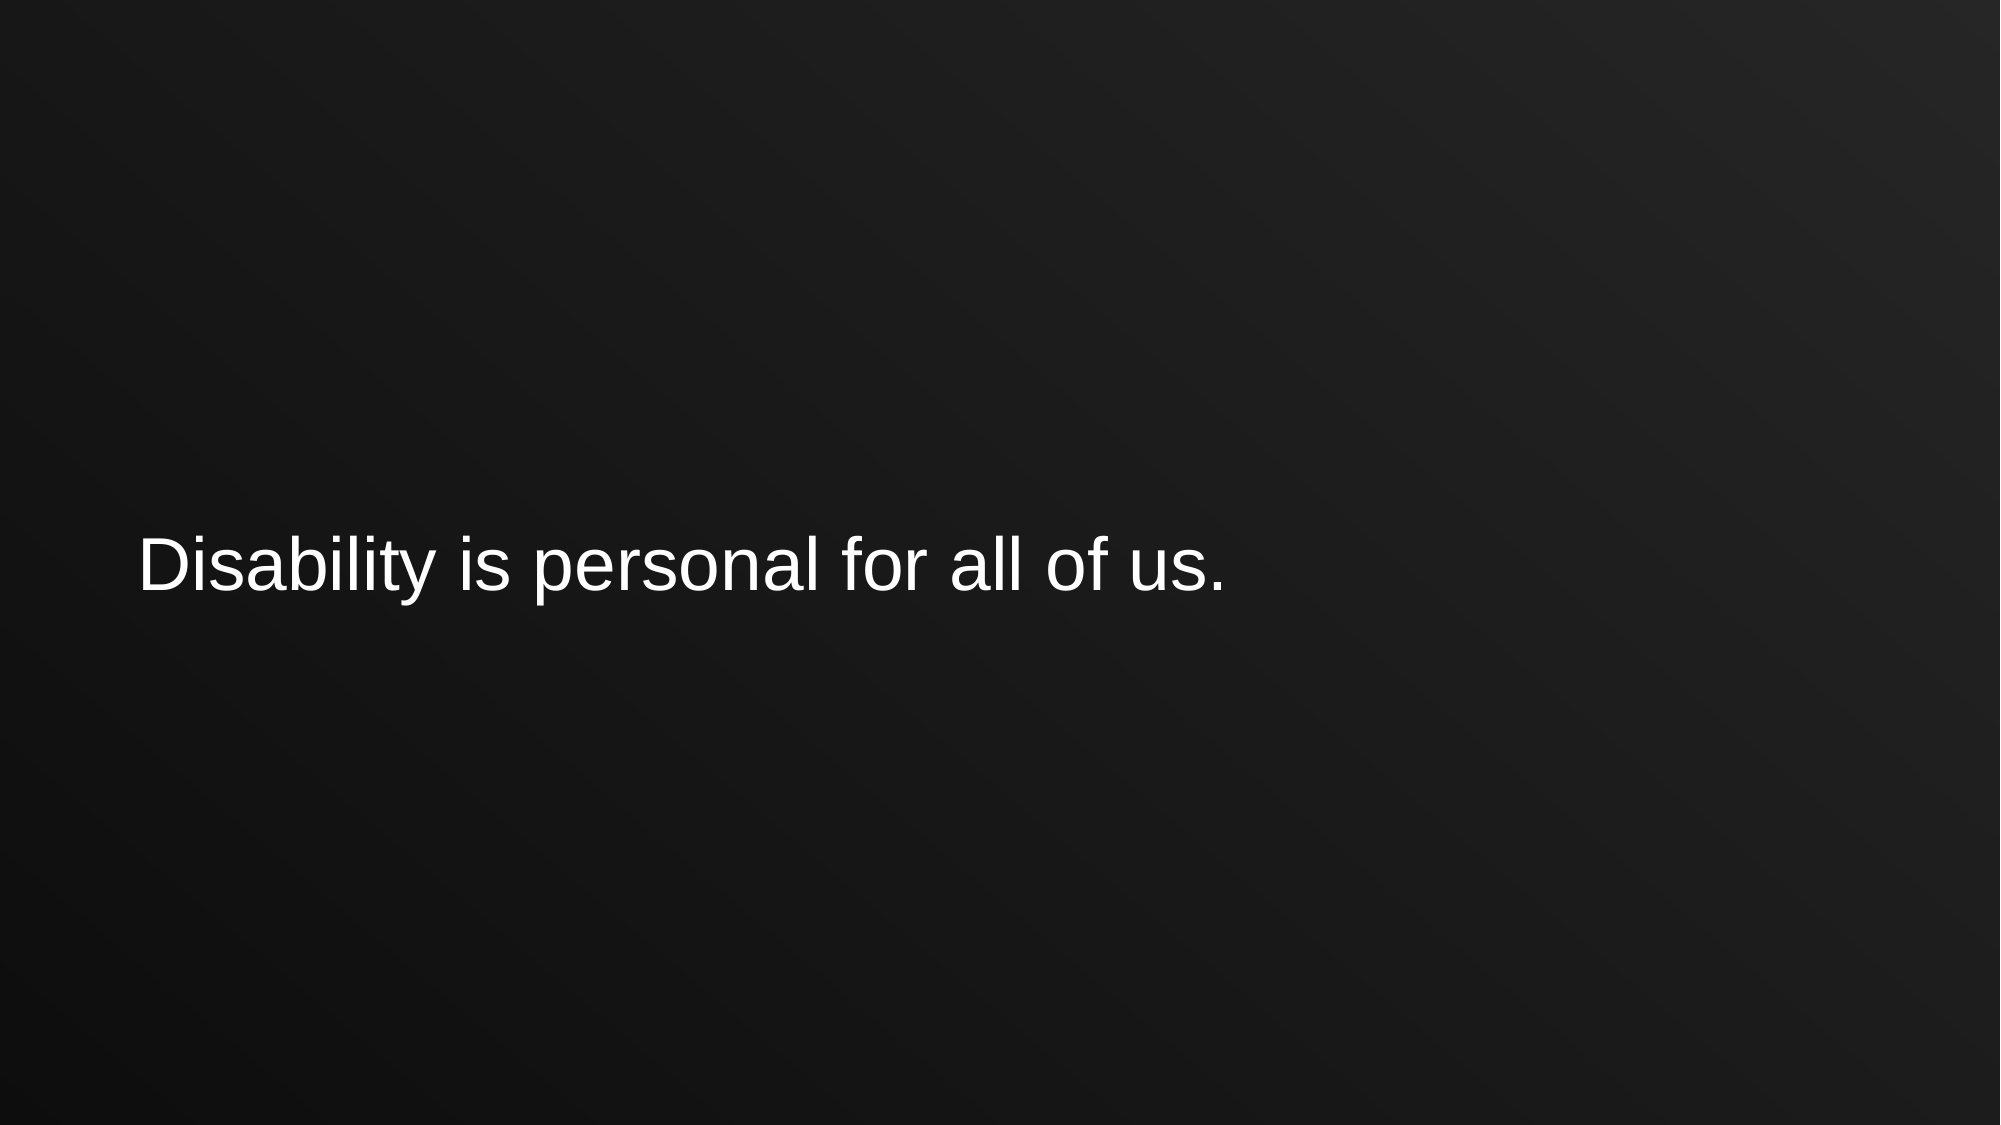

# Disability is personal for all of us.